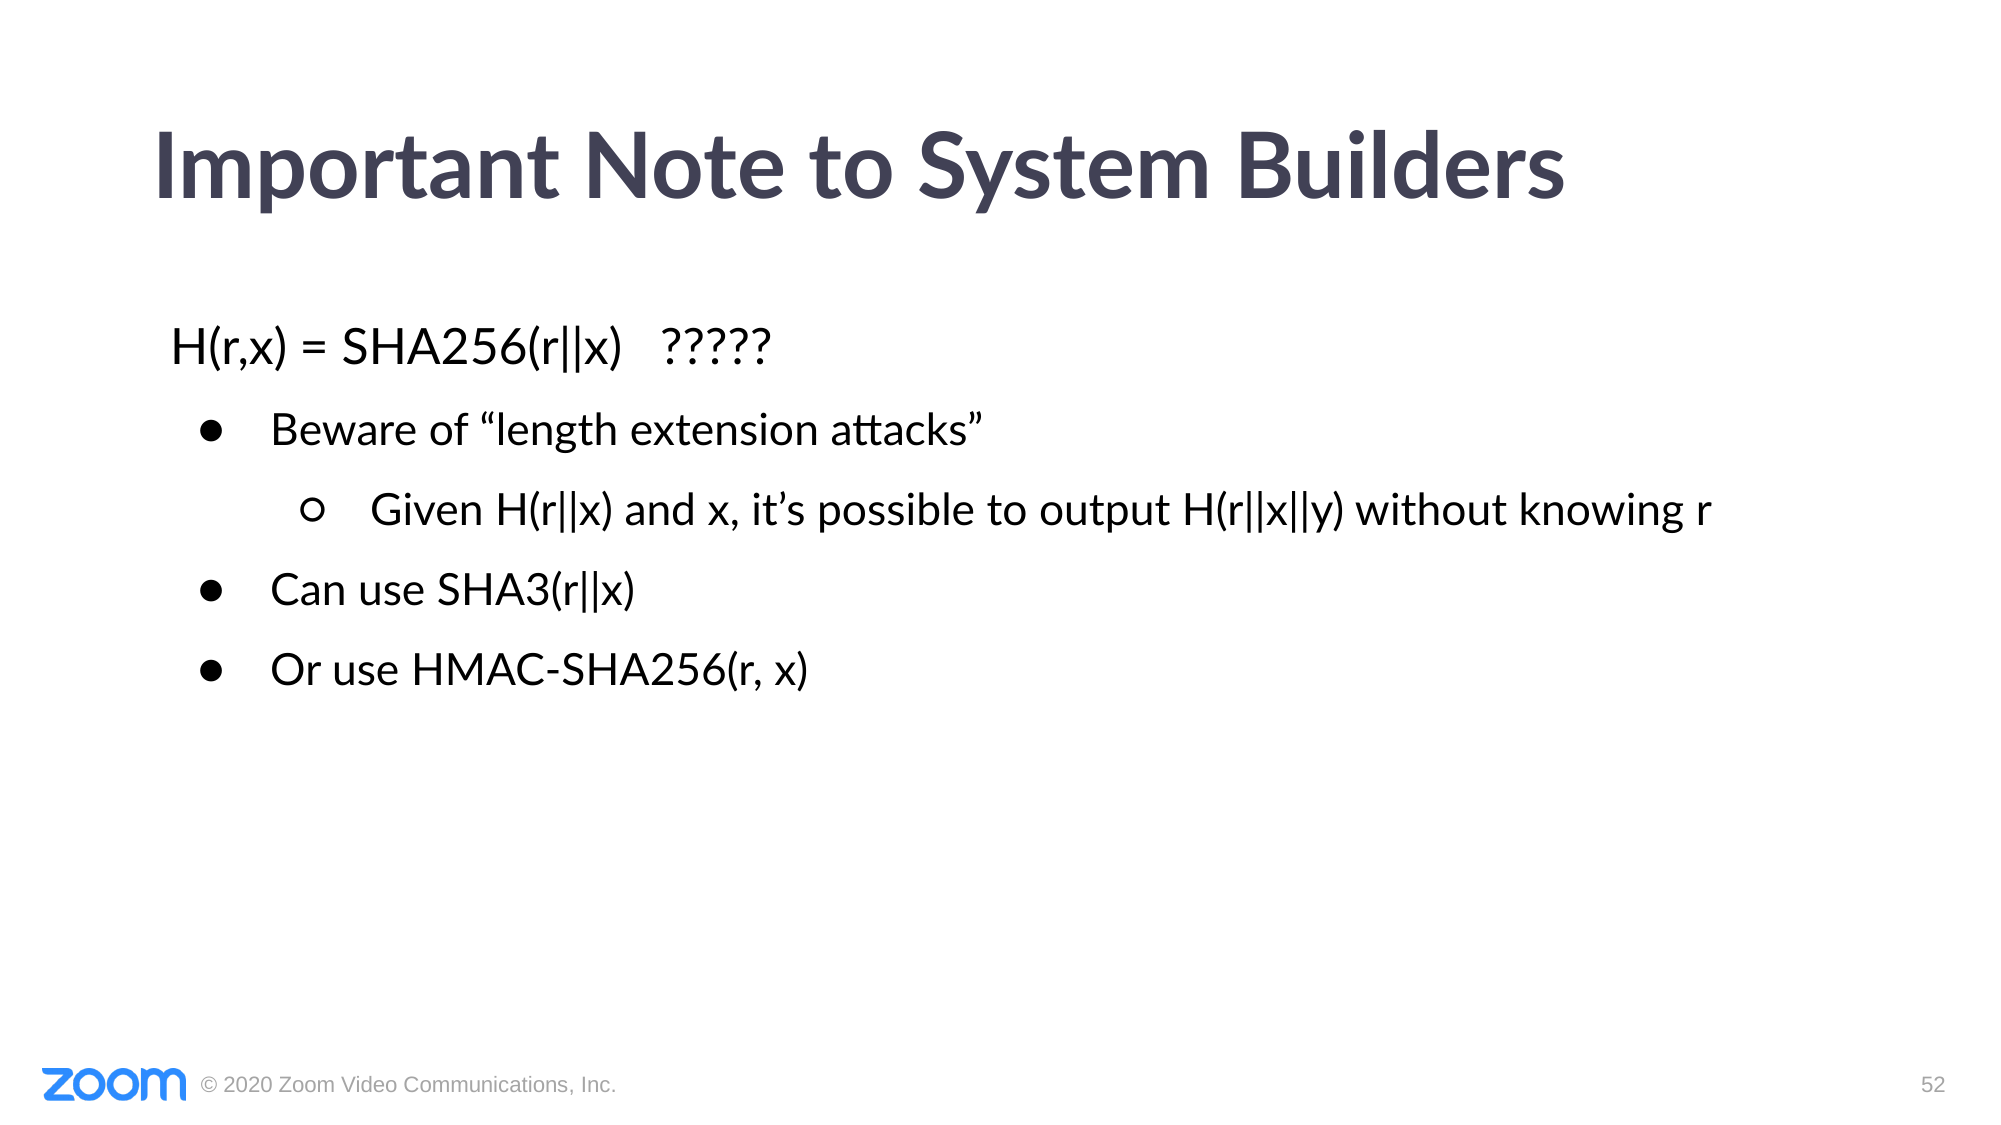

# Important Note to System Builders
H(r,x) = SHA256(r||x)   ?????
Beware of “length extension attacks”
Given H(r||x) and x, it’s possible to output H(r||x||y) without knowing r
Can use SHA3(r||x)
Or use HMAC-SHA256(r, x)